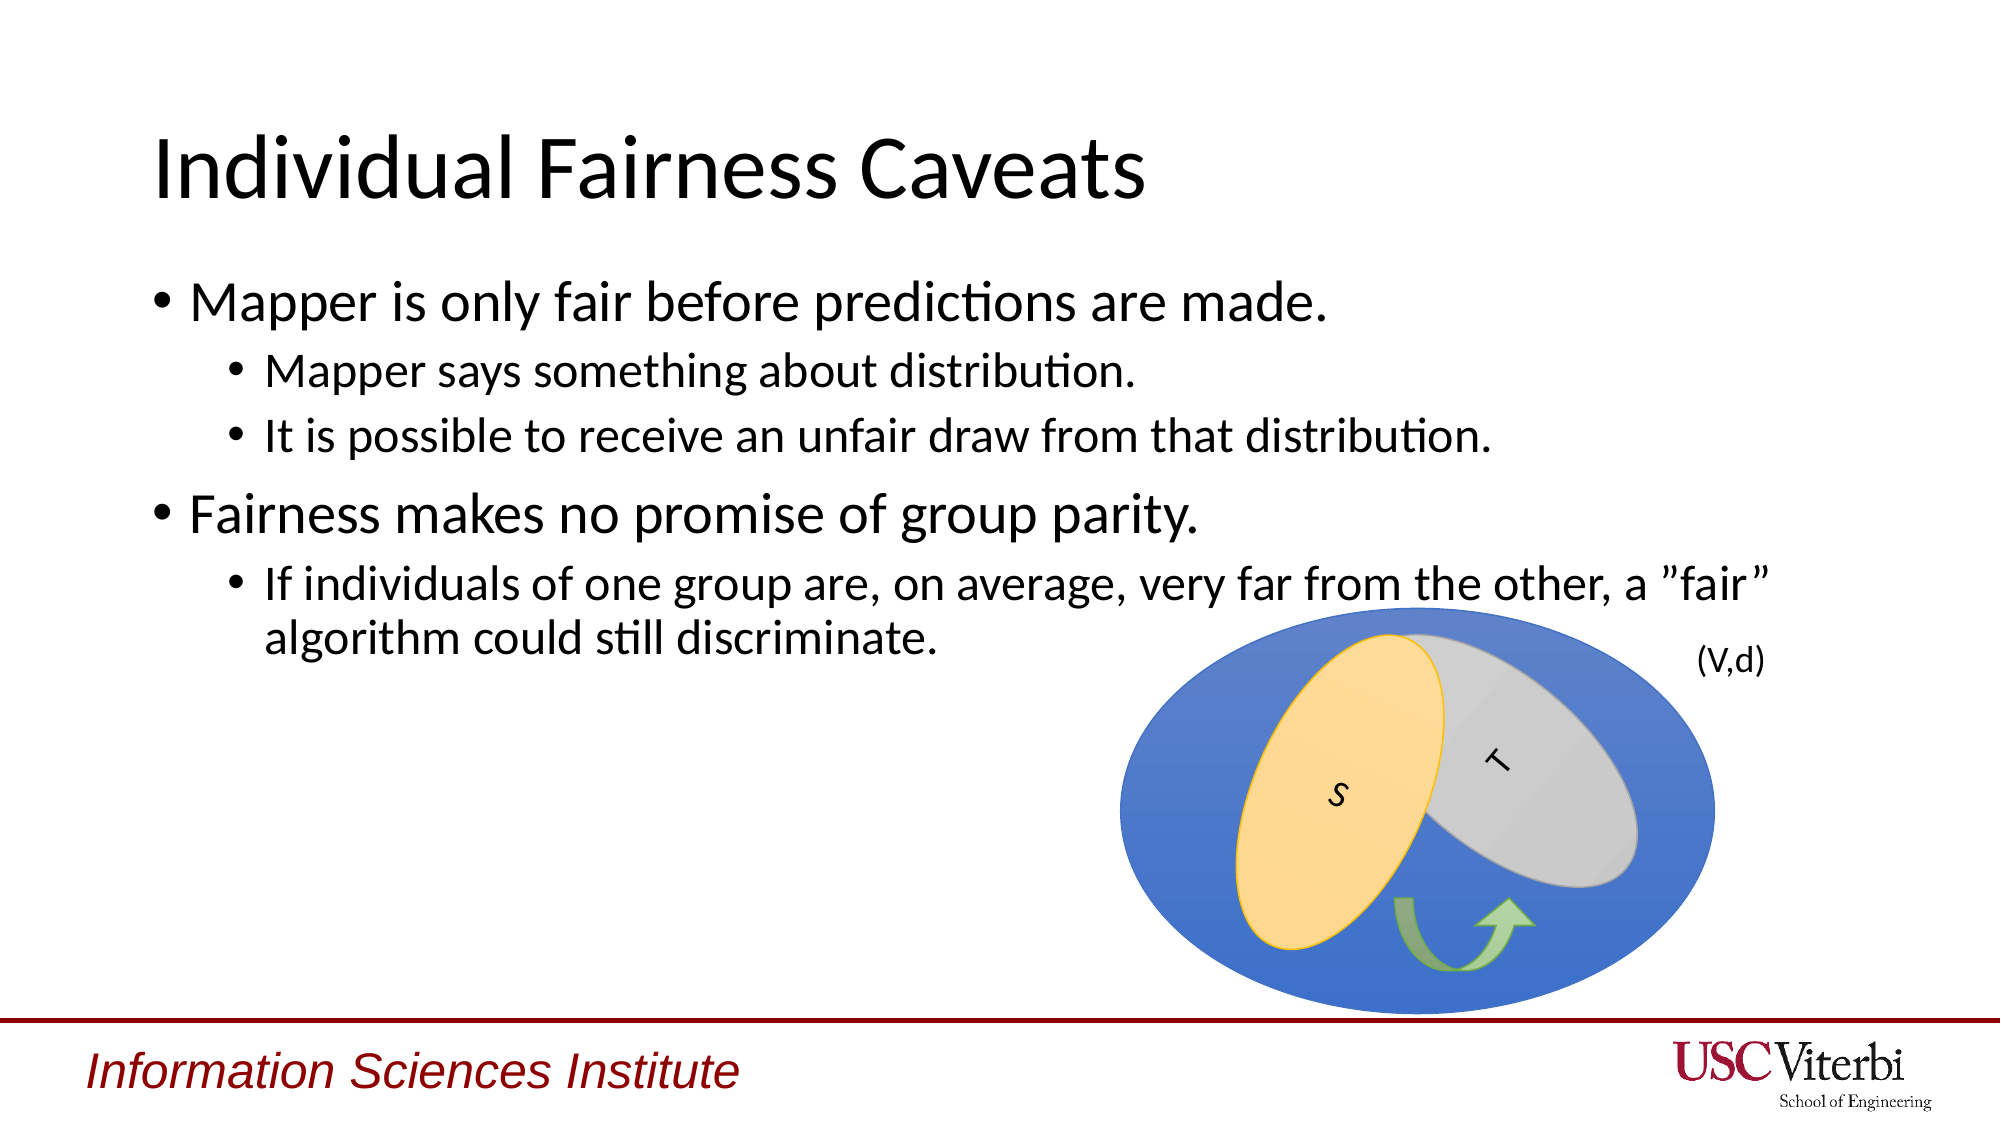

# Individual Fairness Caveats
Mapper is only fair before predictions are made.
Mapper says something about distribution.
It is possible to receive an unfair draw from that distribution.
Fairness makes no promise of group parity.
If individuals of one group are, on average, very far from the other, a ”fair” algorithm could still discriminate.
T

S
(V,d)